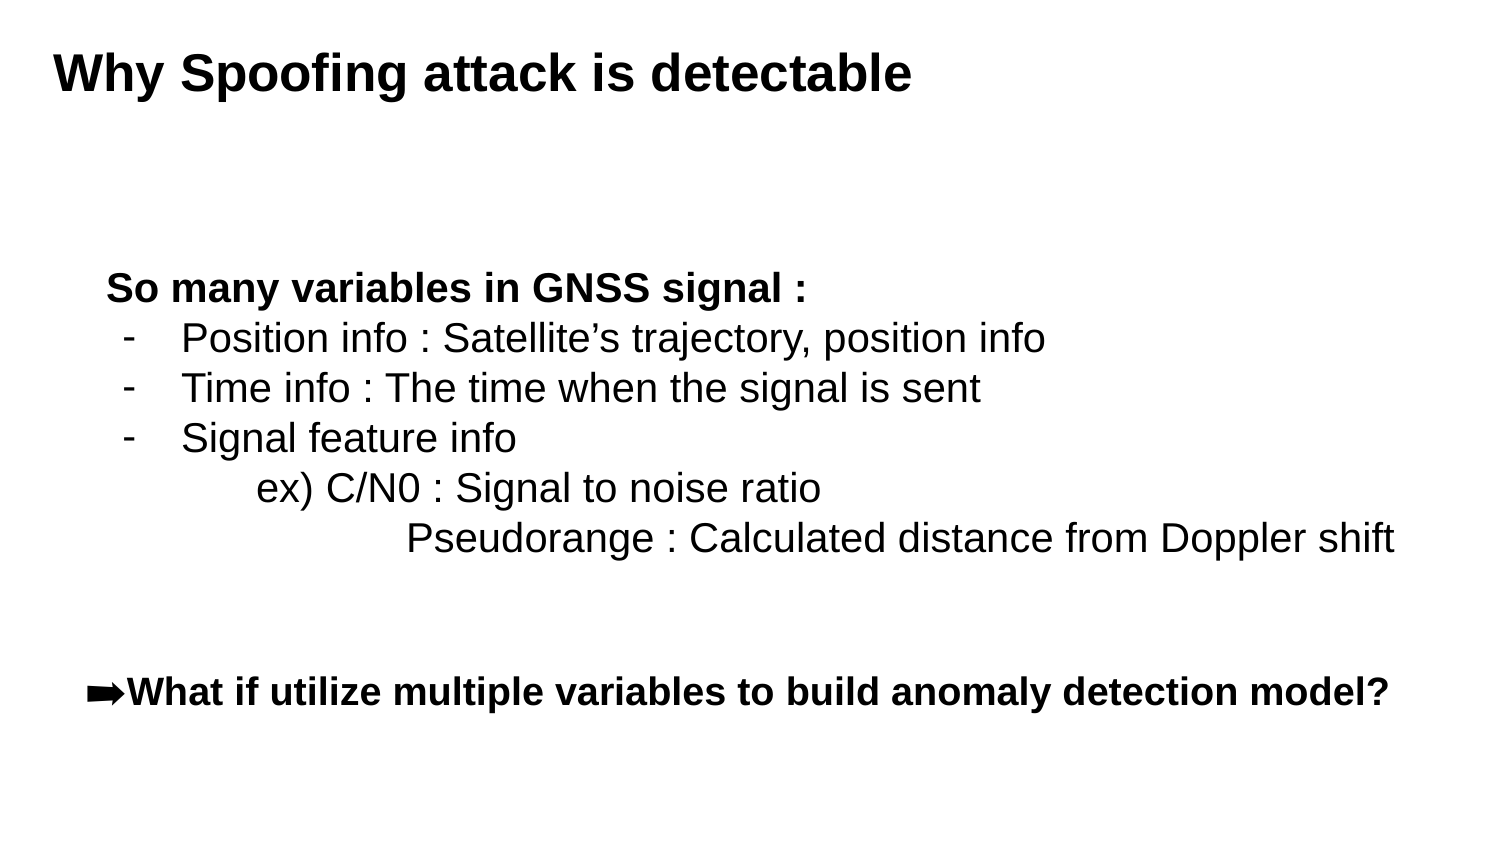

# Why Spoofing attack is detectable
So many variables in GNSS signal :
Position info : Satellite’s trajectory, position info
Time info : The time when the signal is sent
Signal feature info
	ex) C/N0 : Signal to noise ratio
		Pseudorange : Calculated distance from Doppler shift
➡️What if utilize multiple variables to build anomaly detection model?